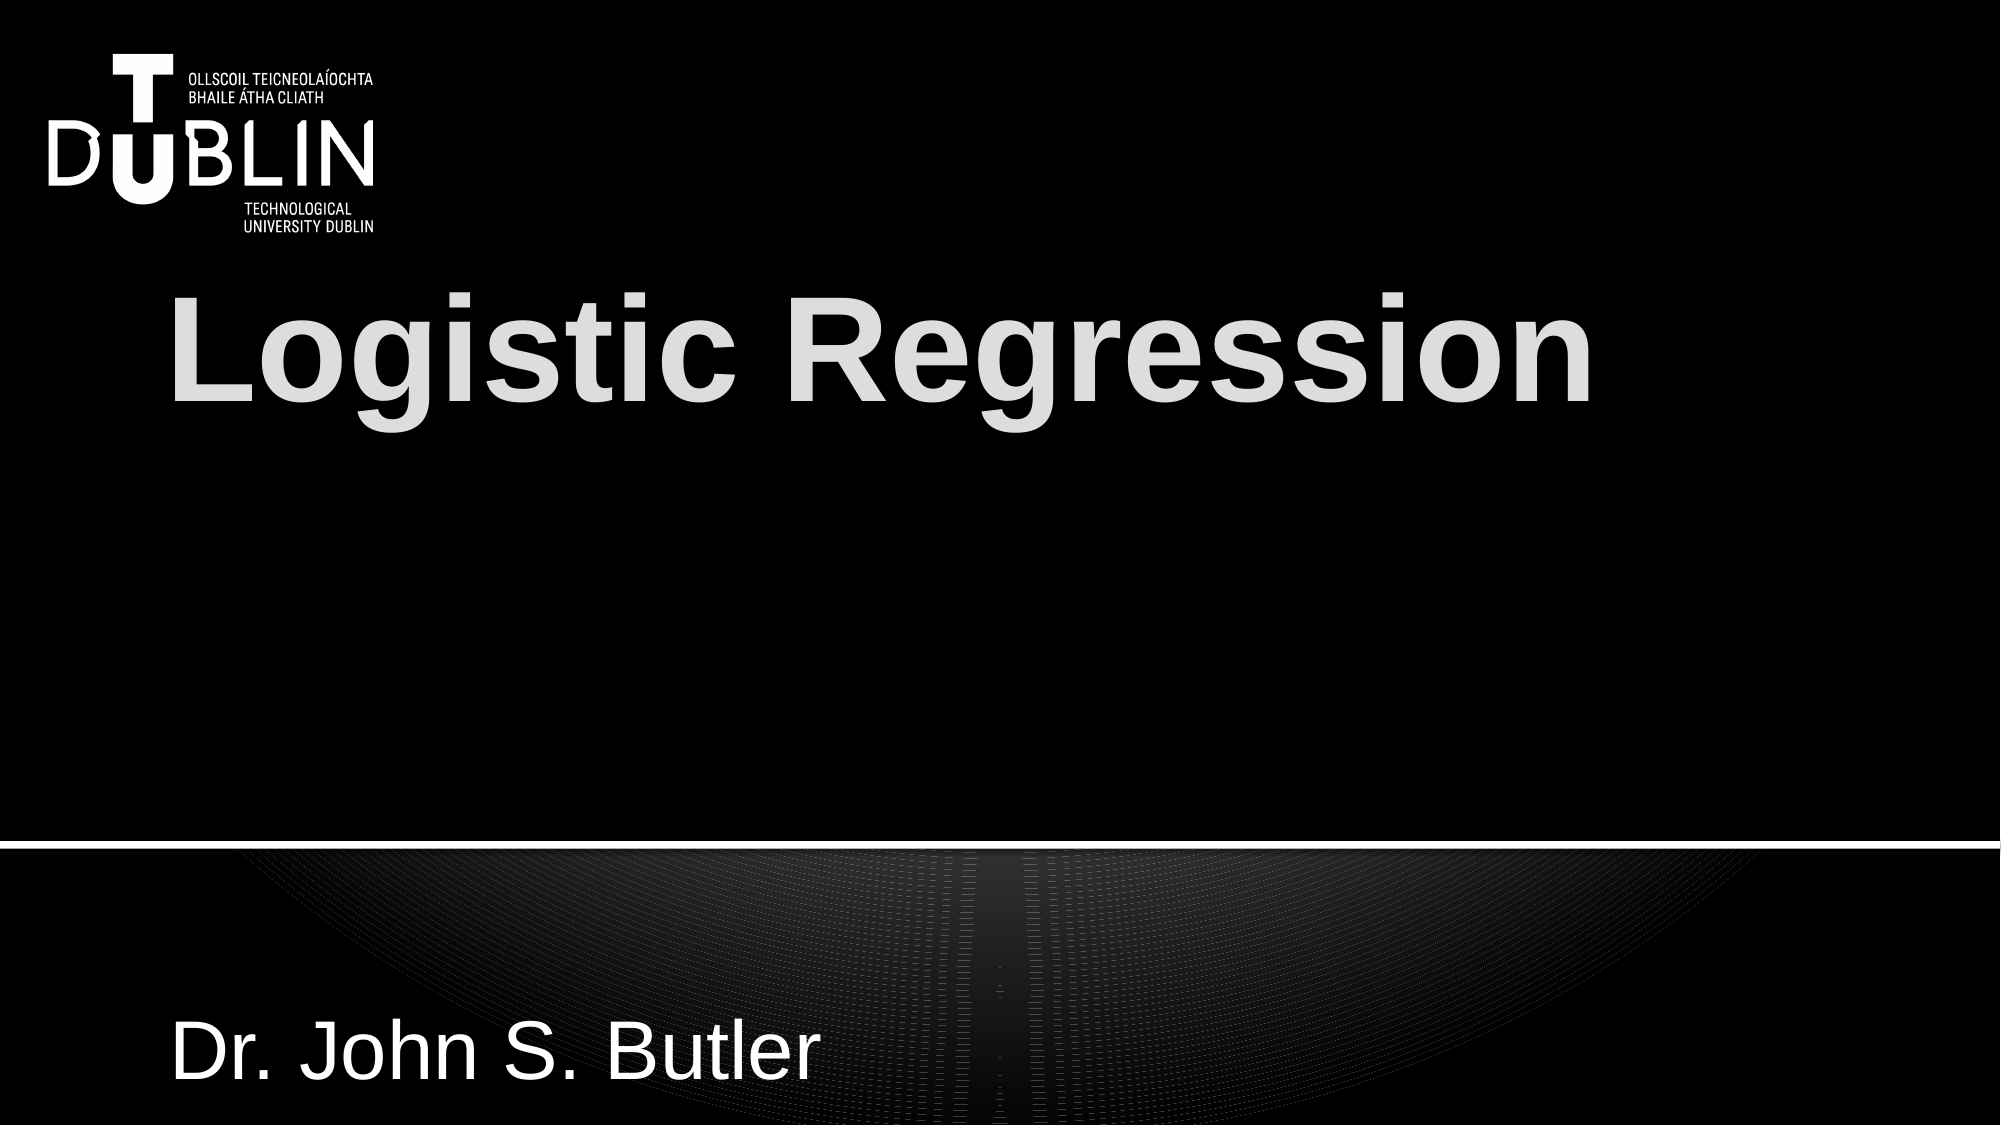

# Logistic Regression
Dr. John S. Butler